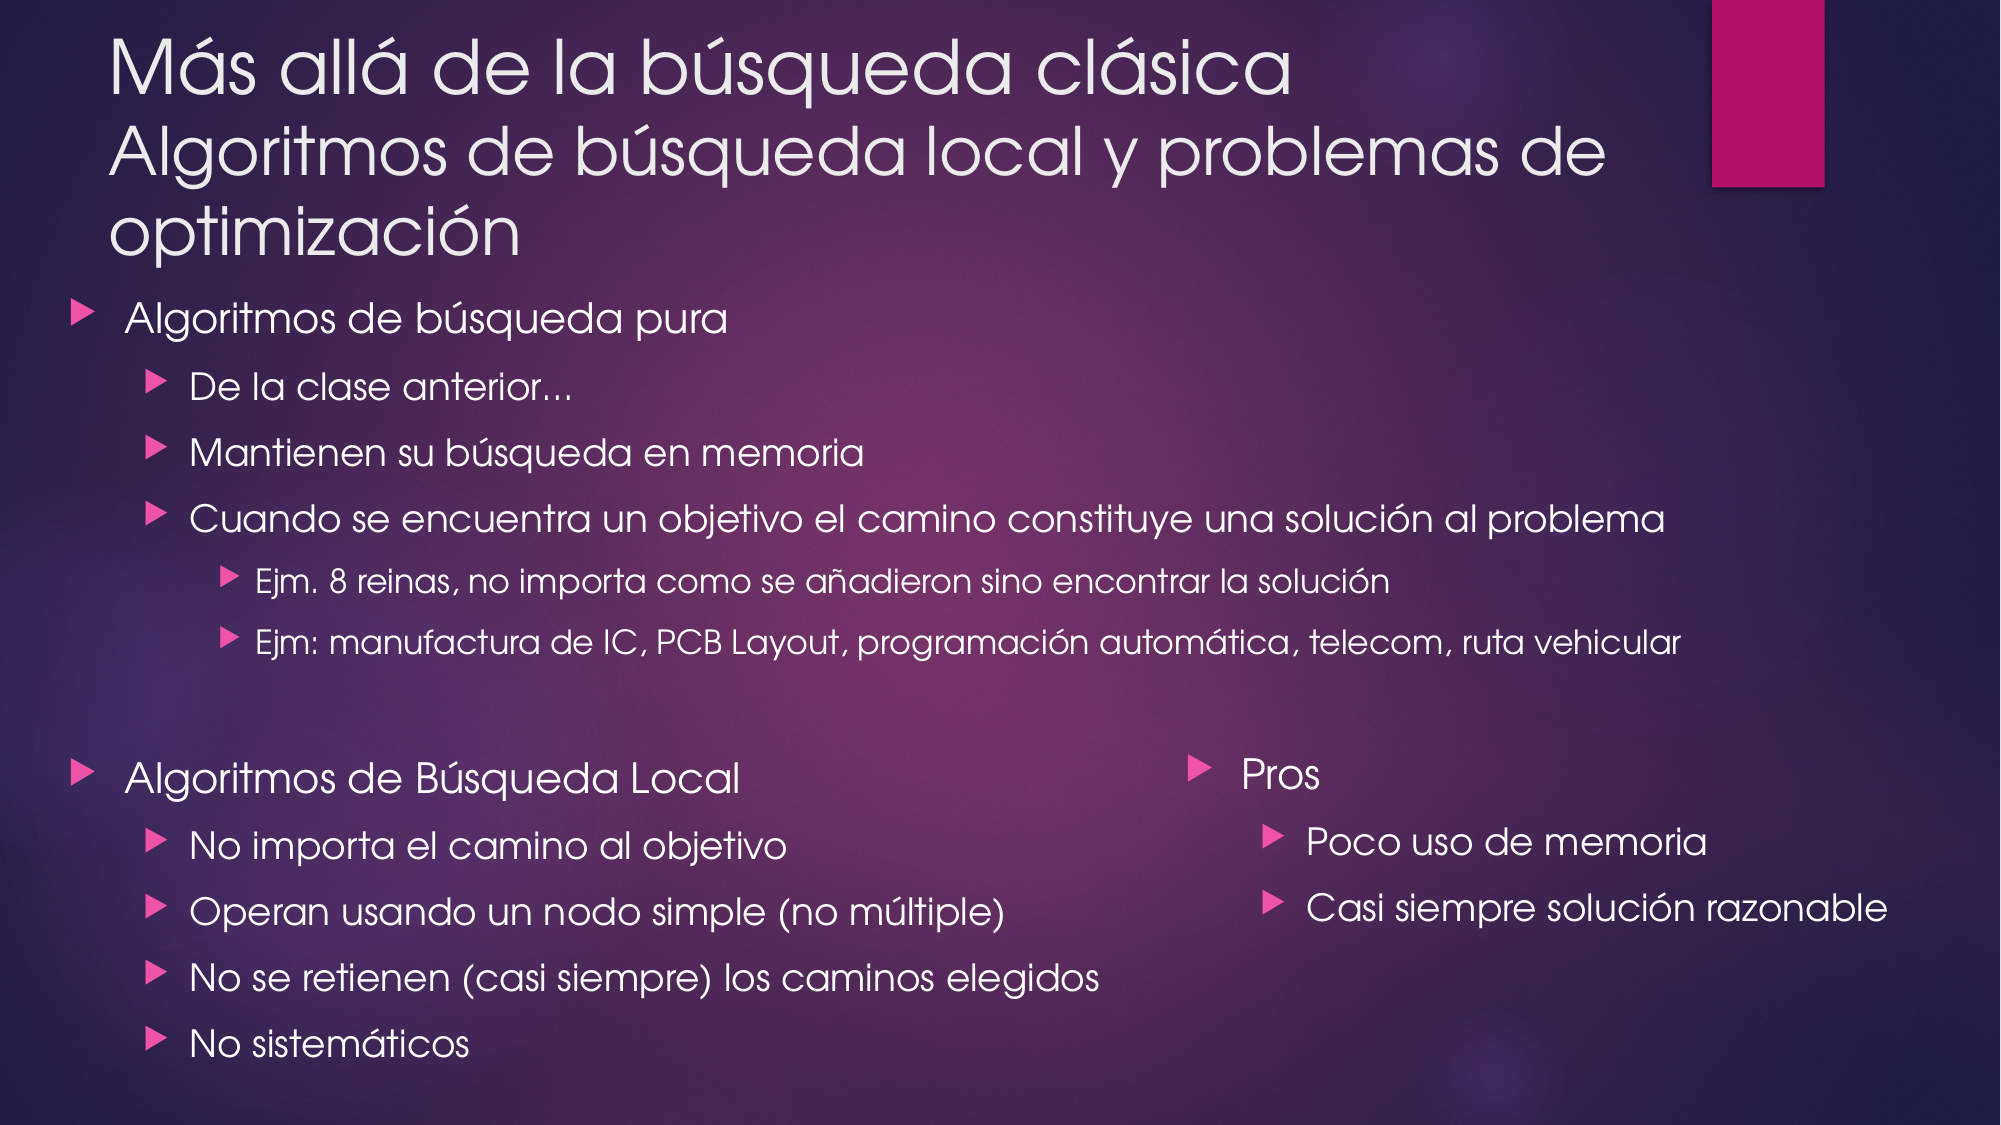

# Más allá de la búsqueda clásica Algoritmos de búsqueda local y problemas de optimización
Algoritmos de búsqueda pura
De la clase anterior…
Mantienen su búsqueda en memoria
Cuando se encuentra un objetivo el camino constituye una solución al problema
Ejm. 8 reinas, no importa como se añadieron sino encontrar la solución
Ejm: manufactura de IC, PCB Layout, programación automática, telecom, ruta vehicular

Algoritmos de Búsqueda Local
No importa el camino al objetivo
Operan usando un nodo simple (no múltiple)
No se retienen (casi siempre) los caminos elegidos
No sistemáticos
Pros
Poco uso de memoria
Casi siempre solución razonable